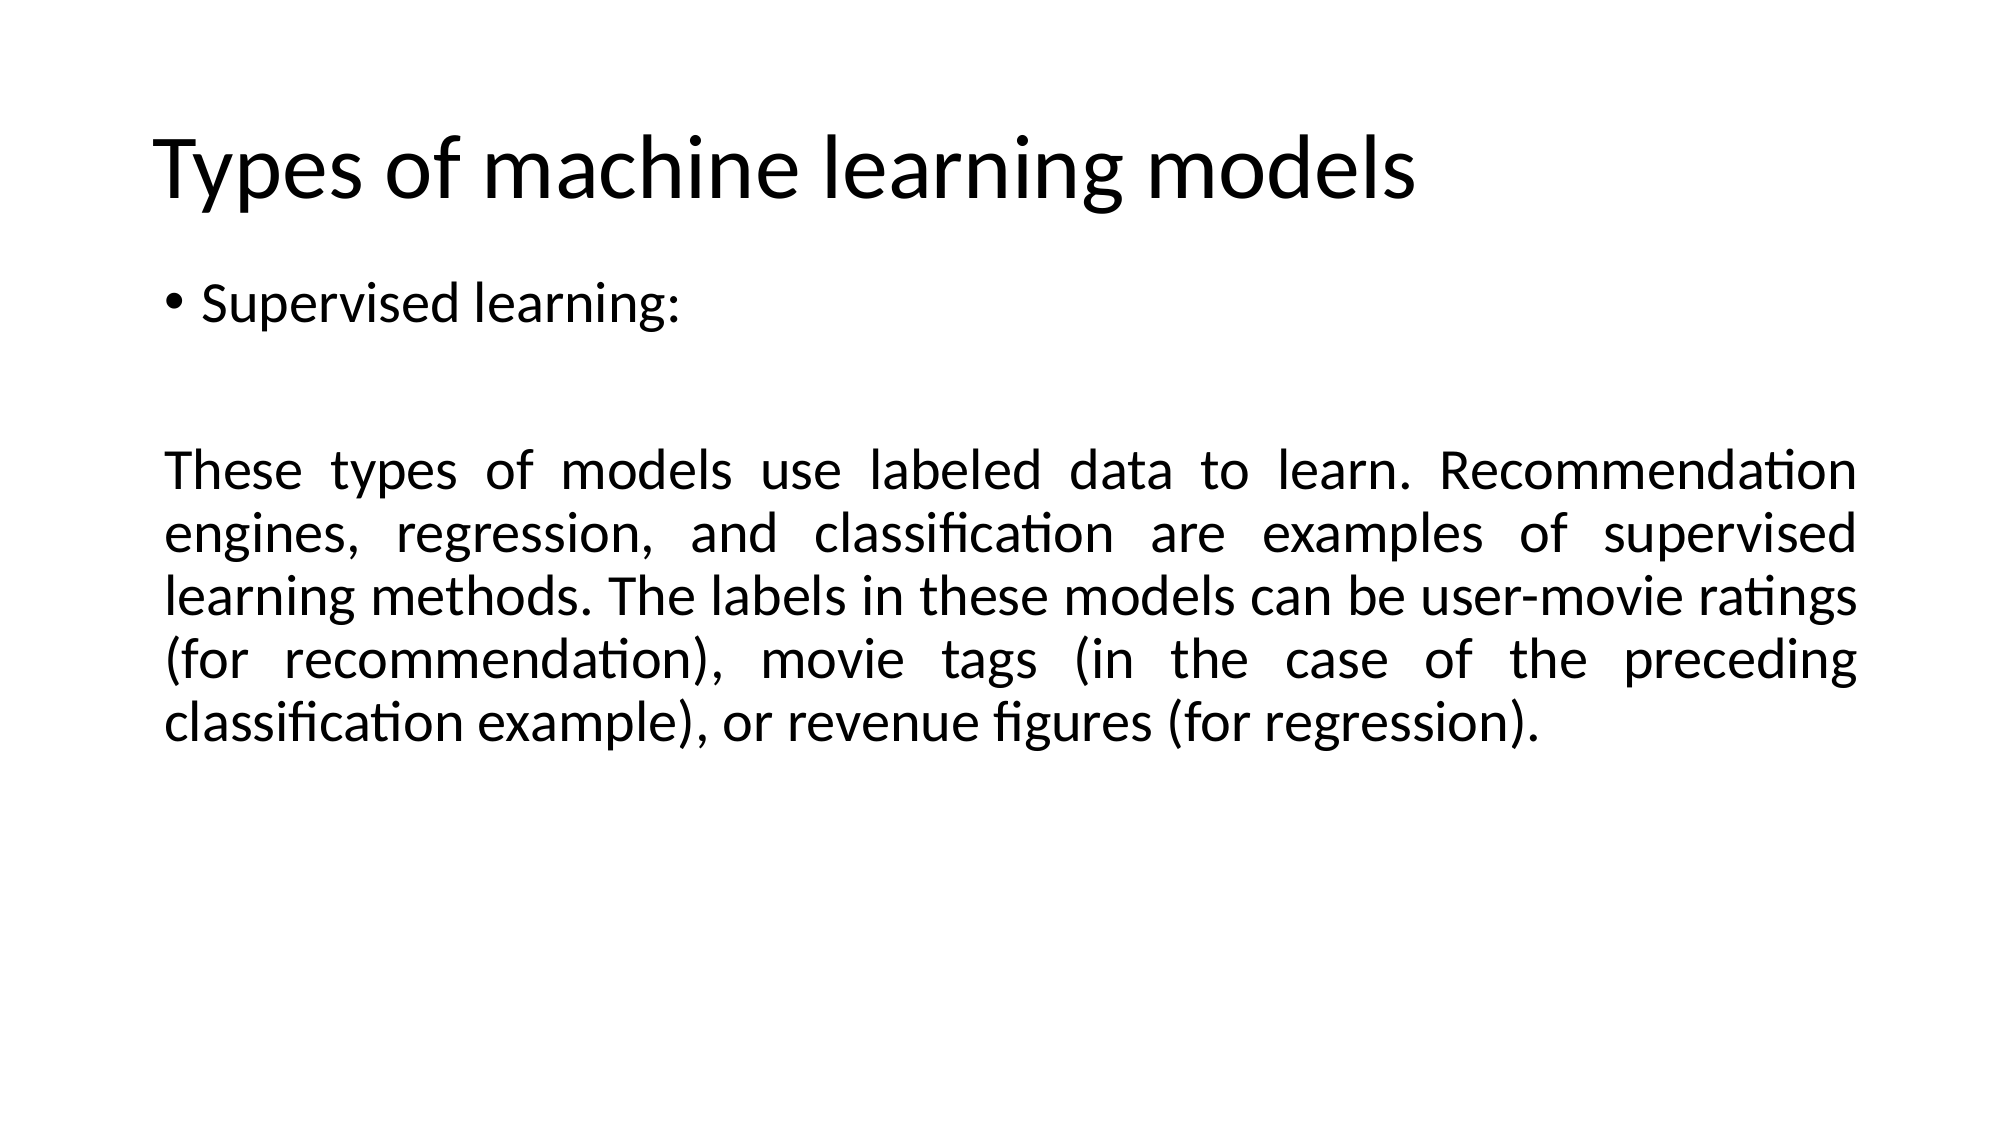

# Types of machine learning models
Supervised learning:

These types of models use labeled data to learn. Recommendation engines, regression, and classification are examples of supervised learning methods. The labels in these models can be user-movie ratings (for recommendation), movie tags (in the case of the preceding classification example), or revenue figures (for regression).